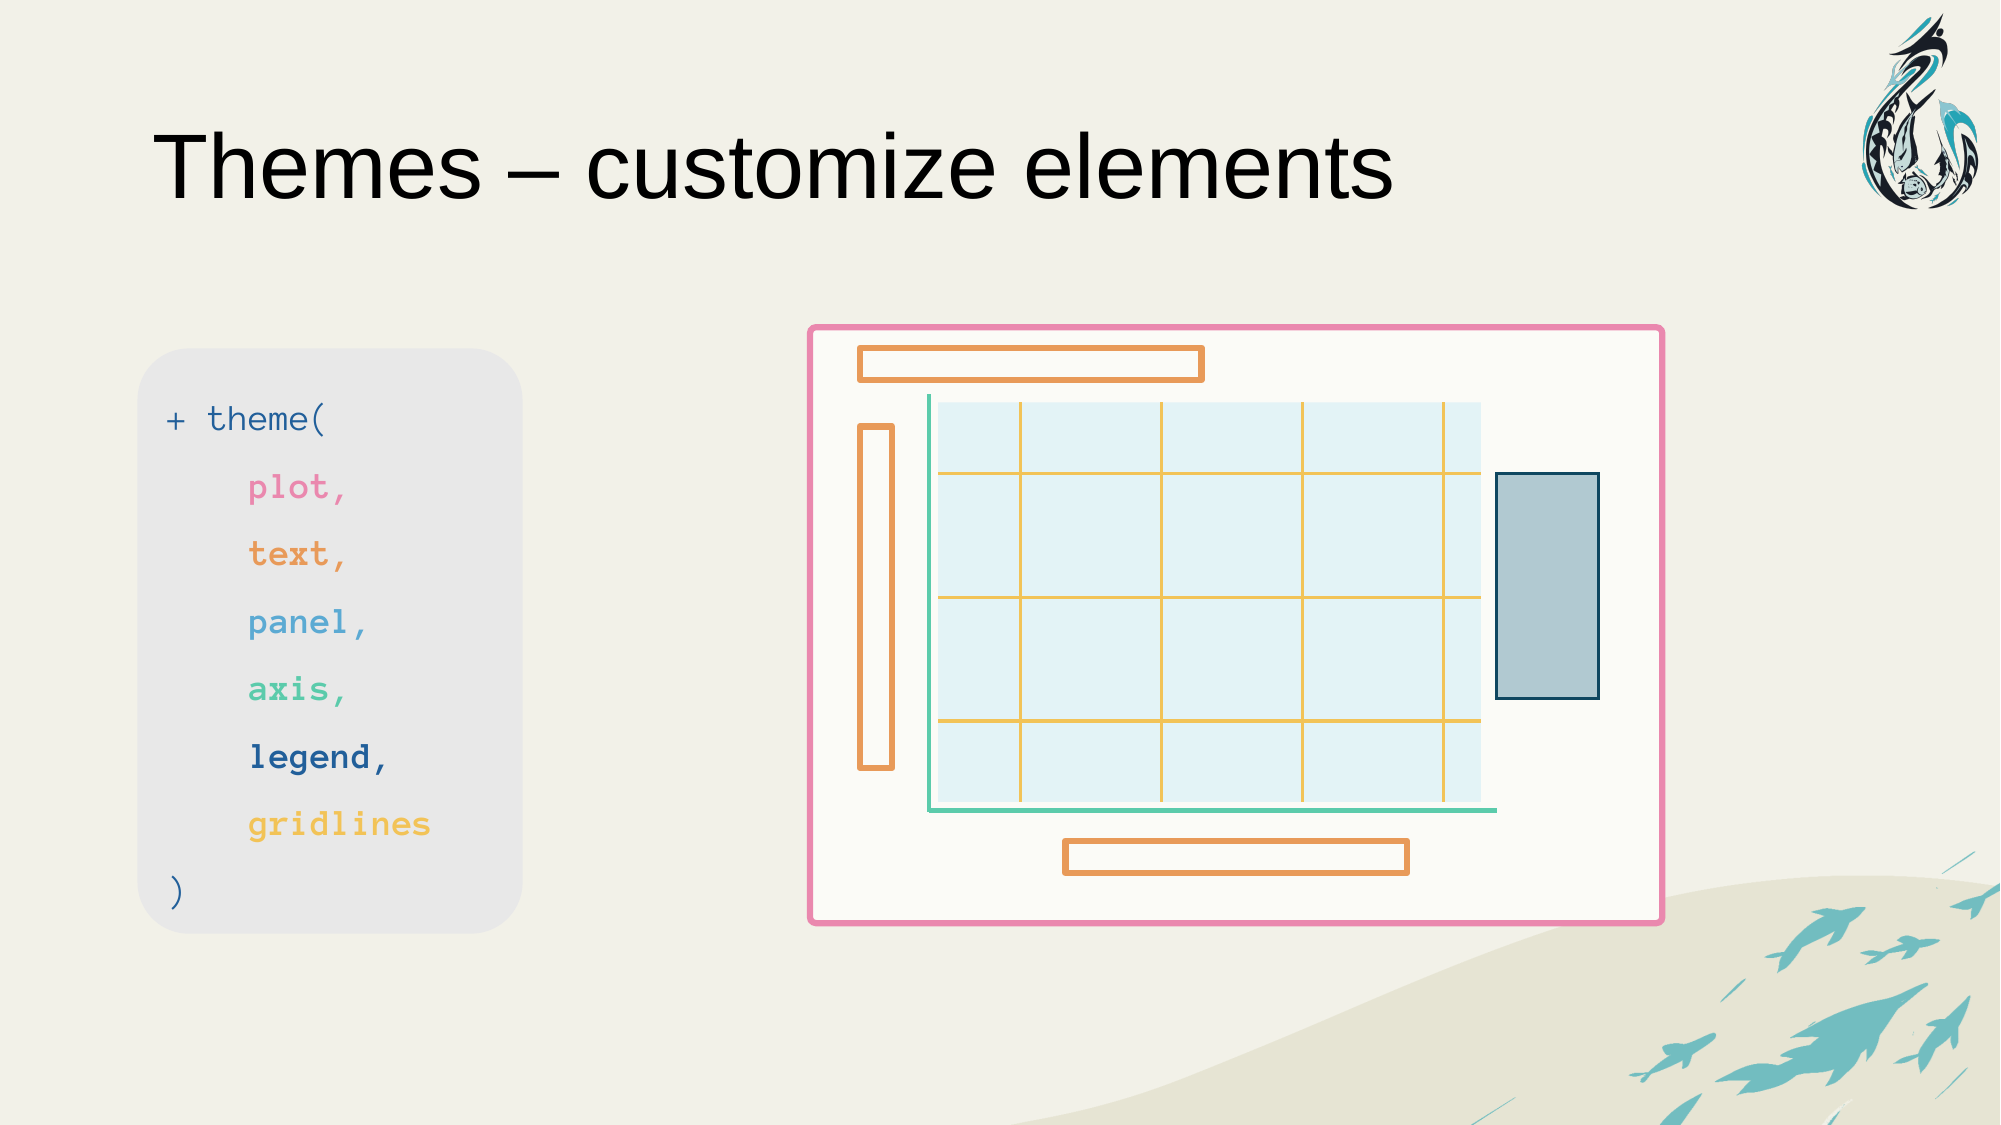

# Themes – customize elements

+ theme(
    plot,
    text,
    panel,
    axis,
    legend,
    gridlines
)